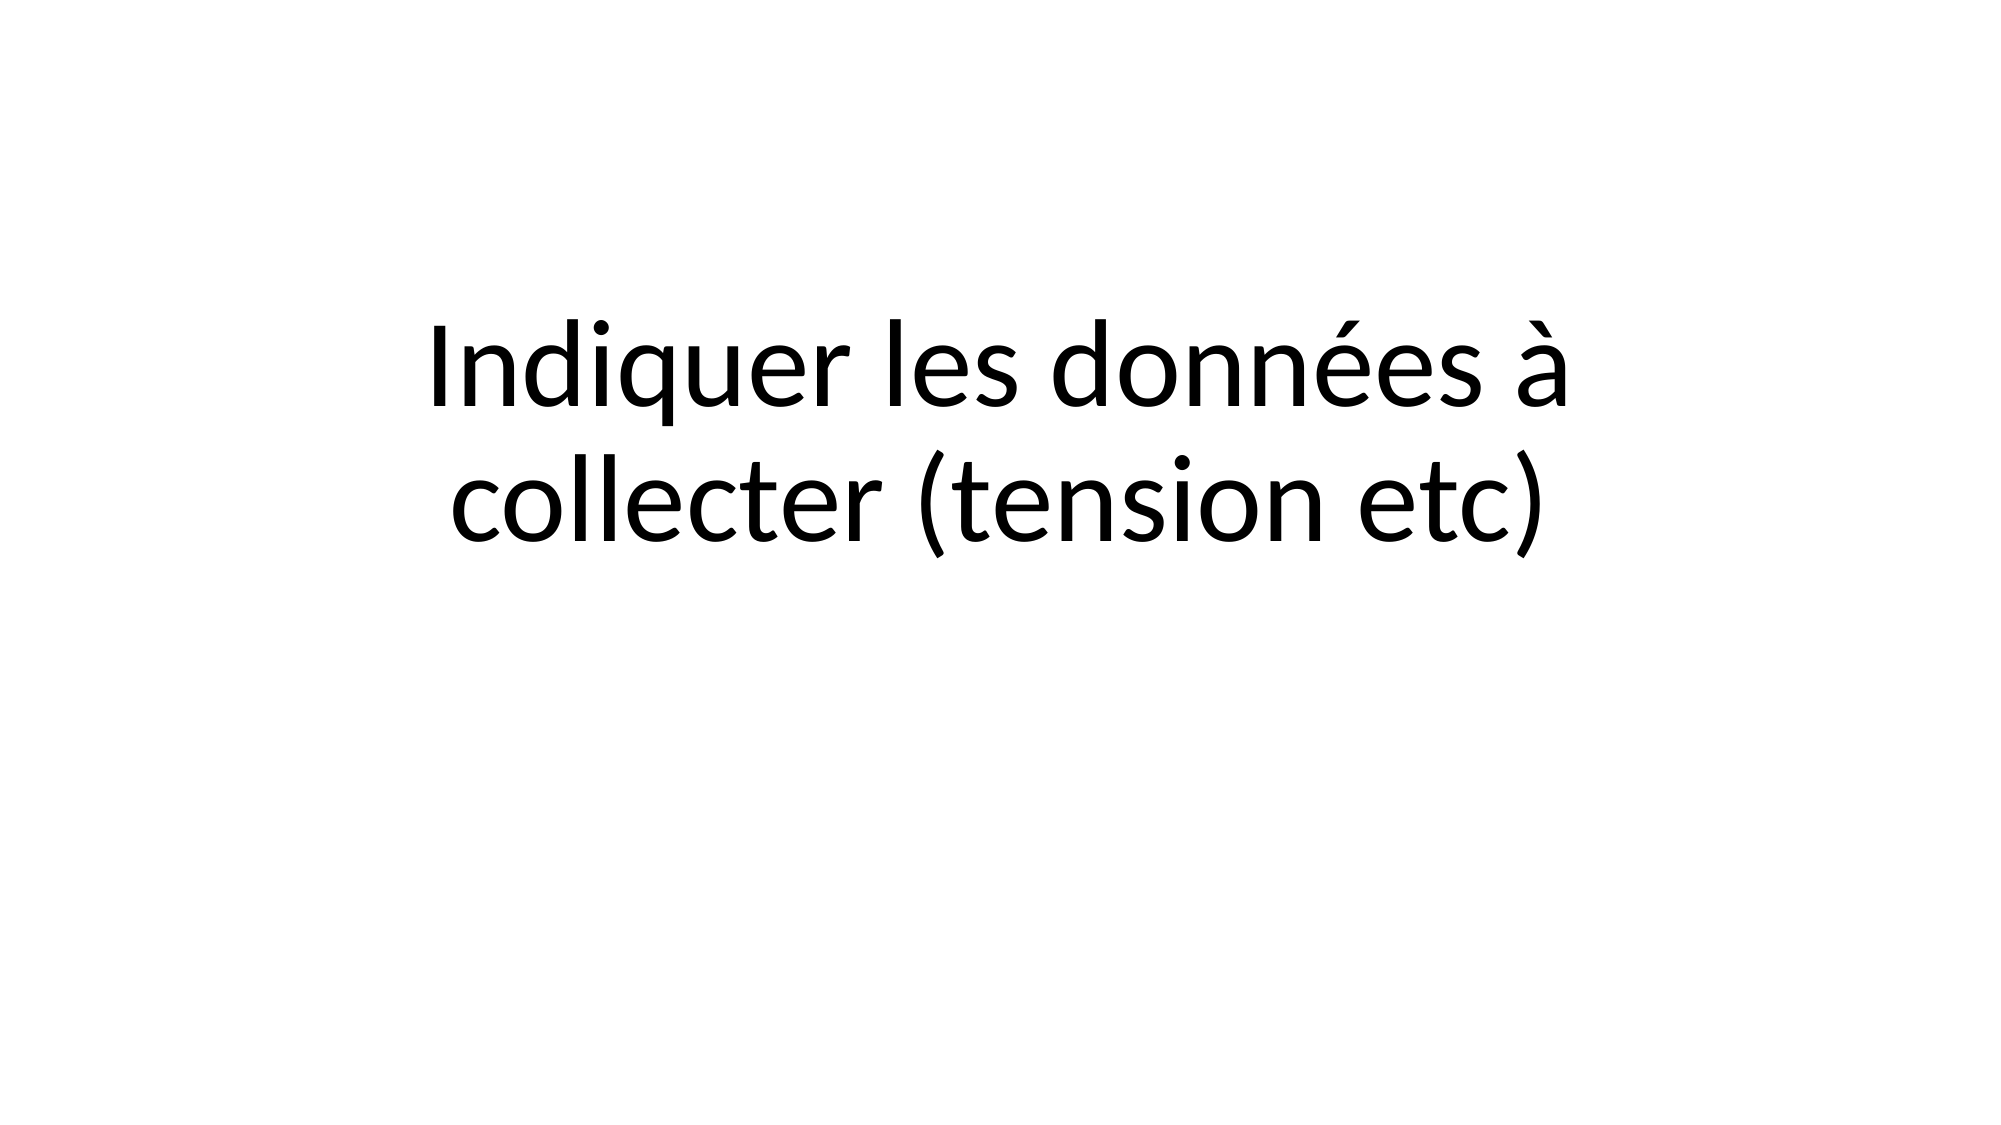

# Indiquer les données à collecter (tension etc)